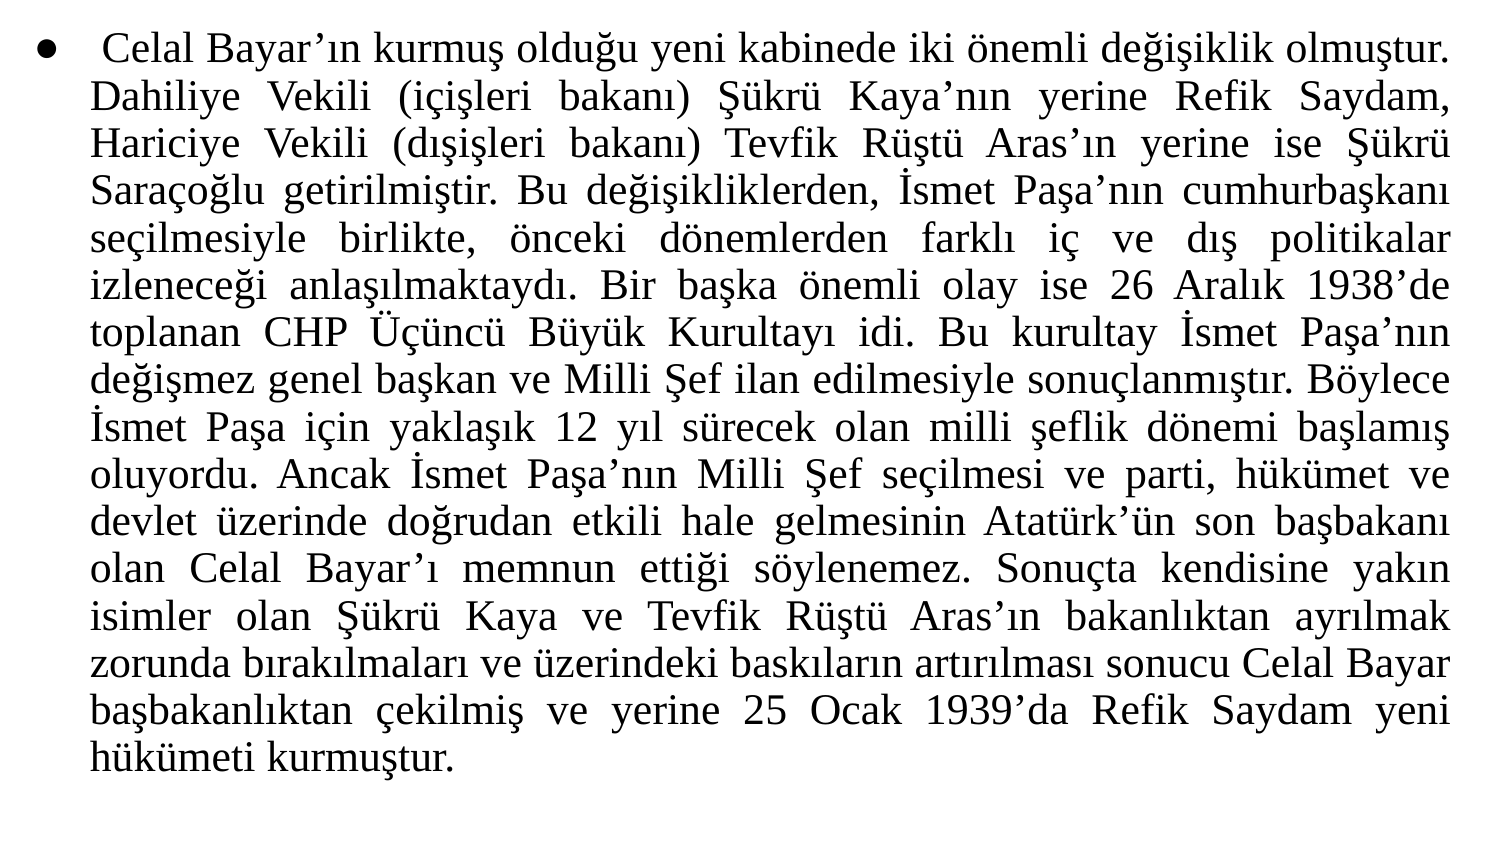

Celal Bayar’ın kurmuş olduğu yeni kabinede iki önemli değişiklik olmuştur. Dahiliye Vekili (içişleri bakanı) Şükrü Kaya’nın yerine Refik Saydam, Hariciye Vekili (dışişleri bakanı) Tevfik Rüştü Aras’ın yerine ise Şükrü Saraçoğlu getirilmiştir. Bu değişikliklerden, İsmet Paşa’nın cumhurbaşkanı seçilmesiyle birlikte, önceki dönemlerden farklı iç ve dış politikalar izleneceği anlaşılmaktaydı. Bir başka önemli olay ise 26 Aralık 1938’de toplanan CHP Üçüncü Büyük Kurultayı idi. Bu kurultay İsmet Paşa’nın değişmez genel başkan ve Milli Şef ilan edilmesiyle sonuçlanmıştır. Böylece İsmet Paşa için yaklaşık 12 yıl sürecek olan milli şeflik dönemi başlamış oluyordu. Ancak İsmet Paşa’nın Milli Şef seçilmesi ve parti, hükümet ve devlet üzerinde doğrudan etkili hale gelmesinin Atatürk’ün son başbakanı olan Celal Bayar’ı memnun ettiği söylenemez. Sonuçta kendisine yakın isimler olan Şükrü Kaya ve Tevfik Rüştü Aras’ın bakanlıktan ayrılmak zorunda bırakılmaları ve üzerindeki baskıların artırılması sonucu Celal Bayar başbakanlıktan çekilmiş ve yerine 25 Ocak 1939’da Refik Saydam yeni hükümeti kurmuştur.